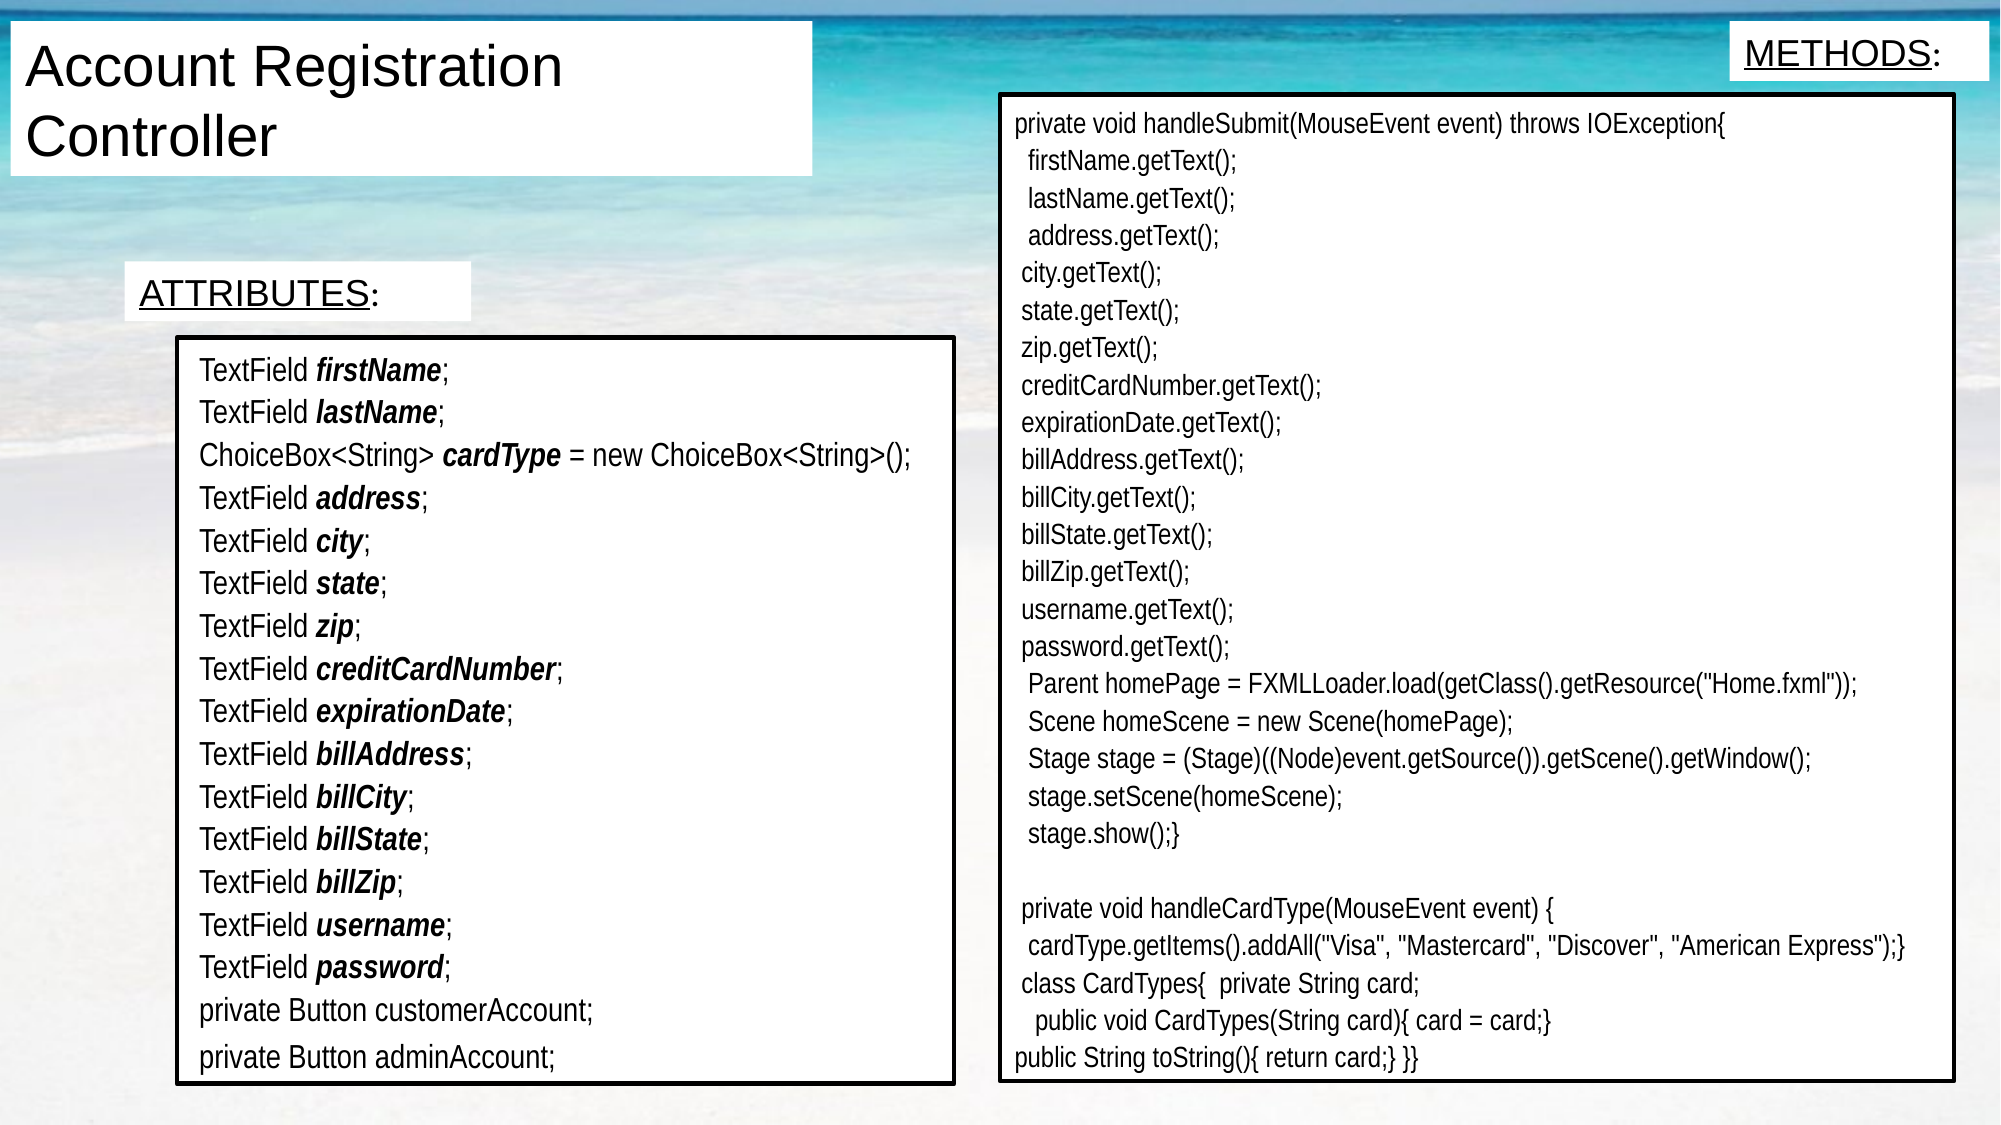

Account Registration Controller
METHODS:
Account Registration Controller
private void handleSubmit(MouseEvent event) throws IOException{
  firstName.getText();
  lastName.getText();
  address.getText();
 city.getText();
 state.getText();
 zip.getText();
 creditCardNumber.getText();
 expirationDate.getText();
 billAddress.getText();
 billCity.getText();
 billState.getText();
 billZip.getText();
 username.getText();
 password.getText();
  Parent homePage = FXMLLoader.load(getClass().getResource("Home.fxml"));
  Scene homeScene = new Scene(homePage);
  Stage stage = (Stage)((Node)event.getSource()).getScene().getWindow();
  stage.setScene(homeScene);
  stage.show();}

 private void handleCardType(MouseEvent event) {
  cardType.getItems().addAll("Visa", "Mastercard", "Discover", "American Express");}
 class CardTypes{  private String card;
   public void CardTypes(String card){ card = card;}
public String toString(){ return card;} }}
ATTRIBUTES:
 TextField firstName;
 TextField lastName;
 ChoiceBox<String> cardType = new ChoiceBox<String>();
 TextField address;
 TextField city;
 TextField state;
 TextField zip;
 TextField creditCardNumber;
 TextField expirationDate;
 TextField billAddress;
 TextField billCity;
 TextField billState;
 TextField billZip;
 TextField username;
 TextField password;
 private Button customerAccount;
 private Button adminAccount;